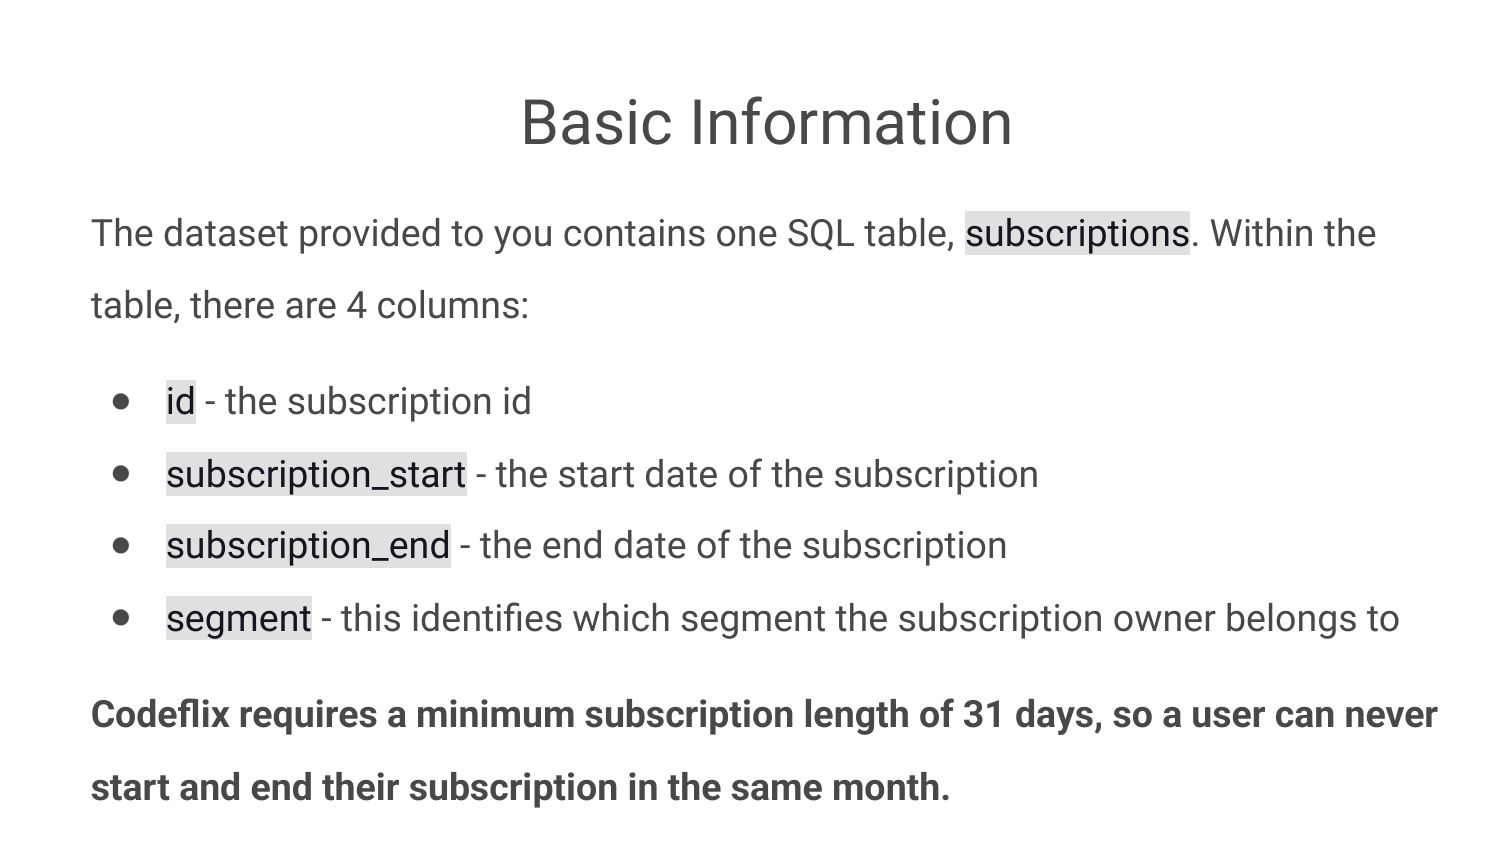

Basic Information
The dataset provided to you contains one SQL table, subscriptions. Within the table, there are 4 columns:
id - the subscription id
subscription_start - the start date of the subscription
subscription_end - the end date of the subscription
segment - this identifies which segment the subscription owner belongs to
Codeflix requires a minimum subscription length of 31 days, so a user can never start and end their subscription in the same month.